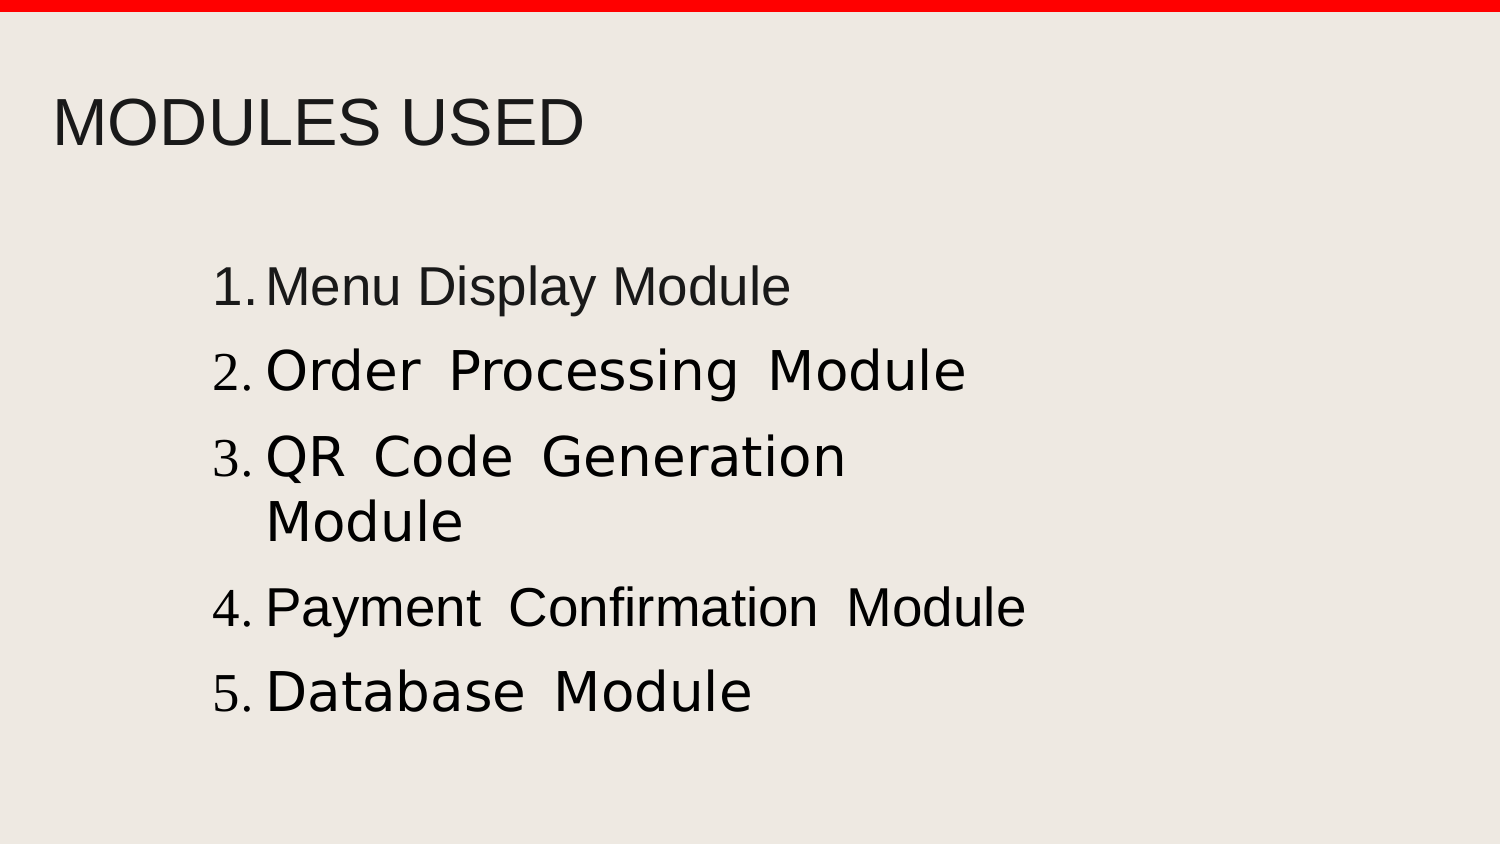

# MODULES USED
Menu Display Module
Order Processing Module
QR Code Generation Module
Payment Confirmation Module
Database Module